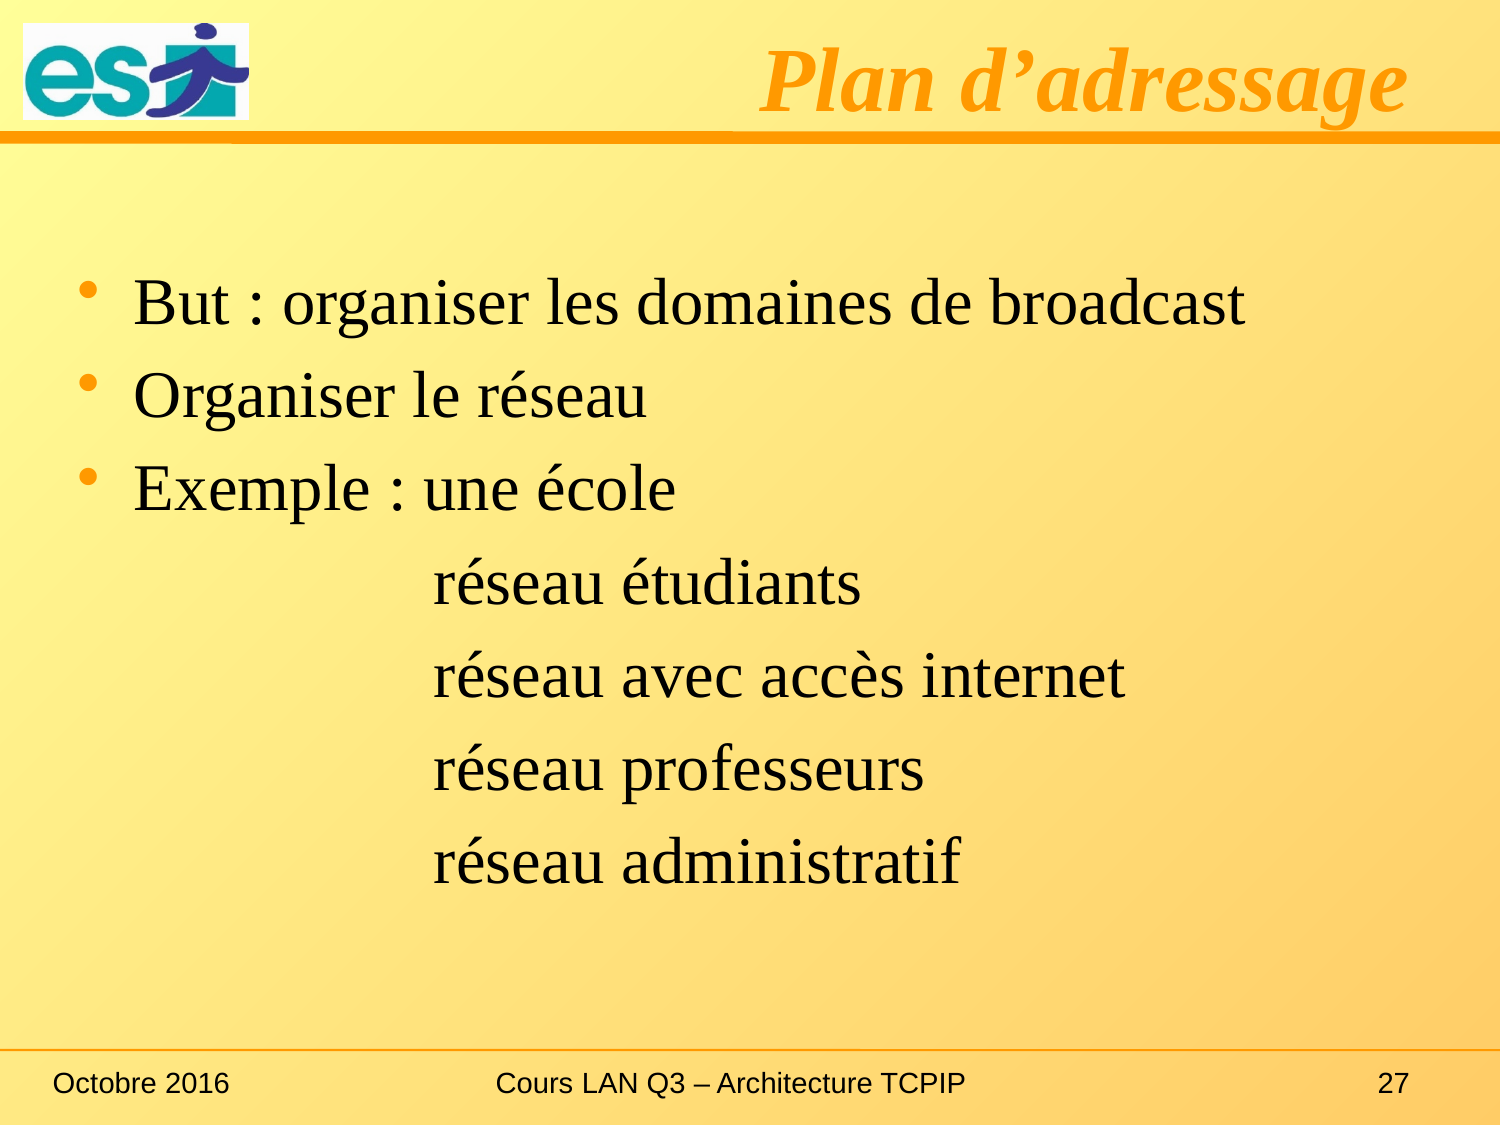

# Plan d’adressage
But : organiser les domaines de broadcast
Organiser le réseau
Exemple : une école
			réseau étudiants
			réseau avec accès internet
			réseau professeurs
			réseau administratif
Octobre 2016
Cours LAN Q3 – Architecture TCPIP
27